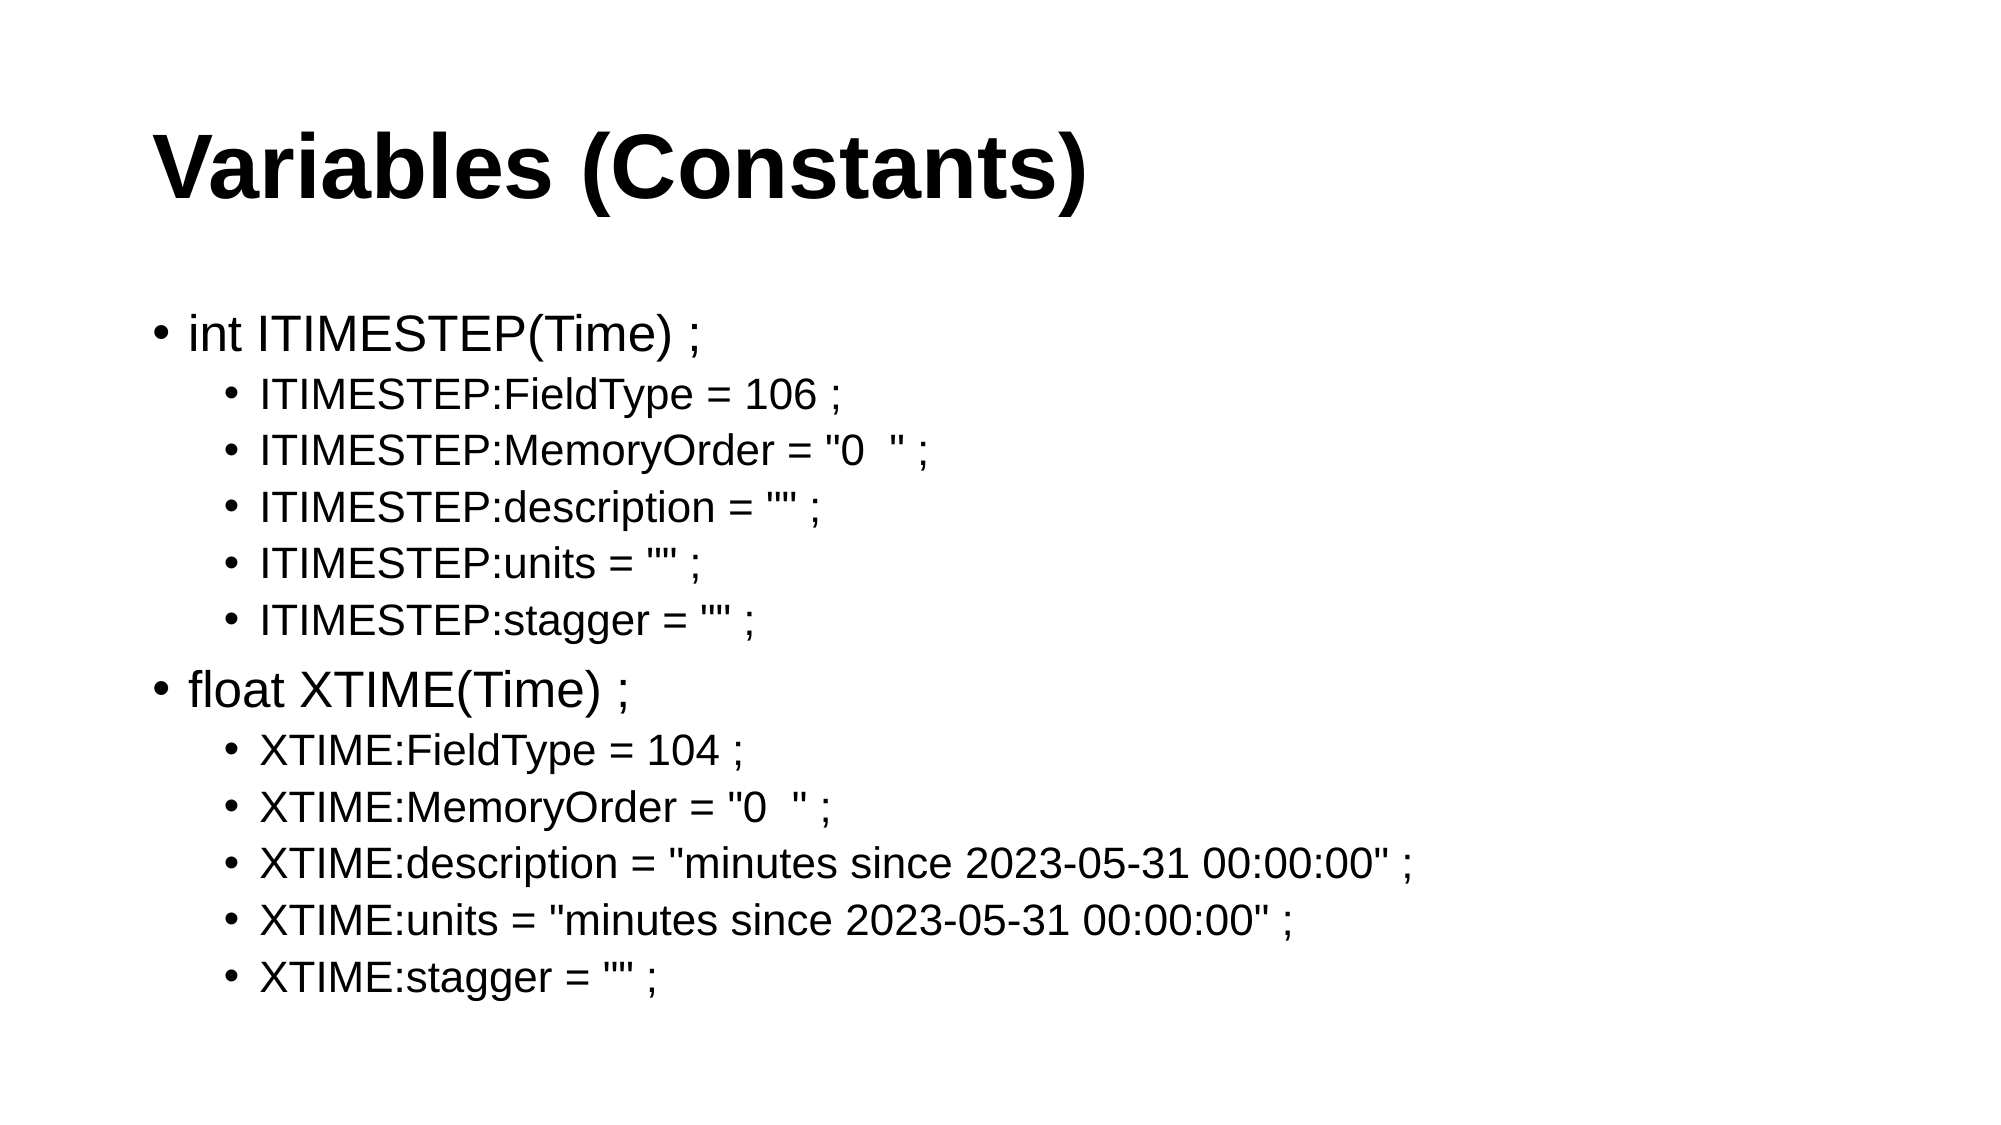

# Variables (Constants)
int ITIMESTEP(Time) ;
ITIMESTEP:FieldType = 106 ;
ITIMESTEP:MemoryOrder = "0  " ;
ITIMESTEP:description = "" ;
ITIMESTEP:units = "" ;
ITIMESTEP:stagger = "" ;
float XTIME(Time) ;
XTIME:FieldType = 104 ;
XTIME:MemoryOrder = "0  " ;
XTIME:description = "minutes since 2023-05-31 00:00:00" ;
XTIME:units = "minutes since 2023-05-31 00:00:00" ;
XTIME:stagger = "" ;